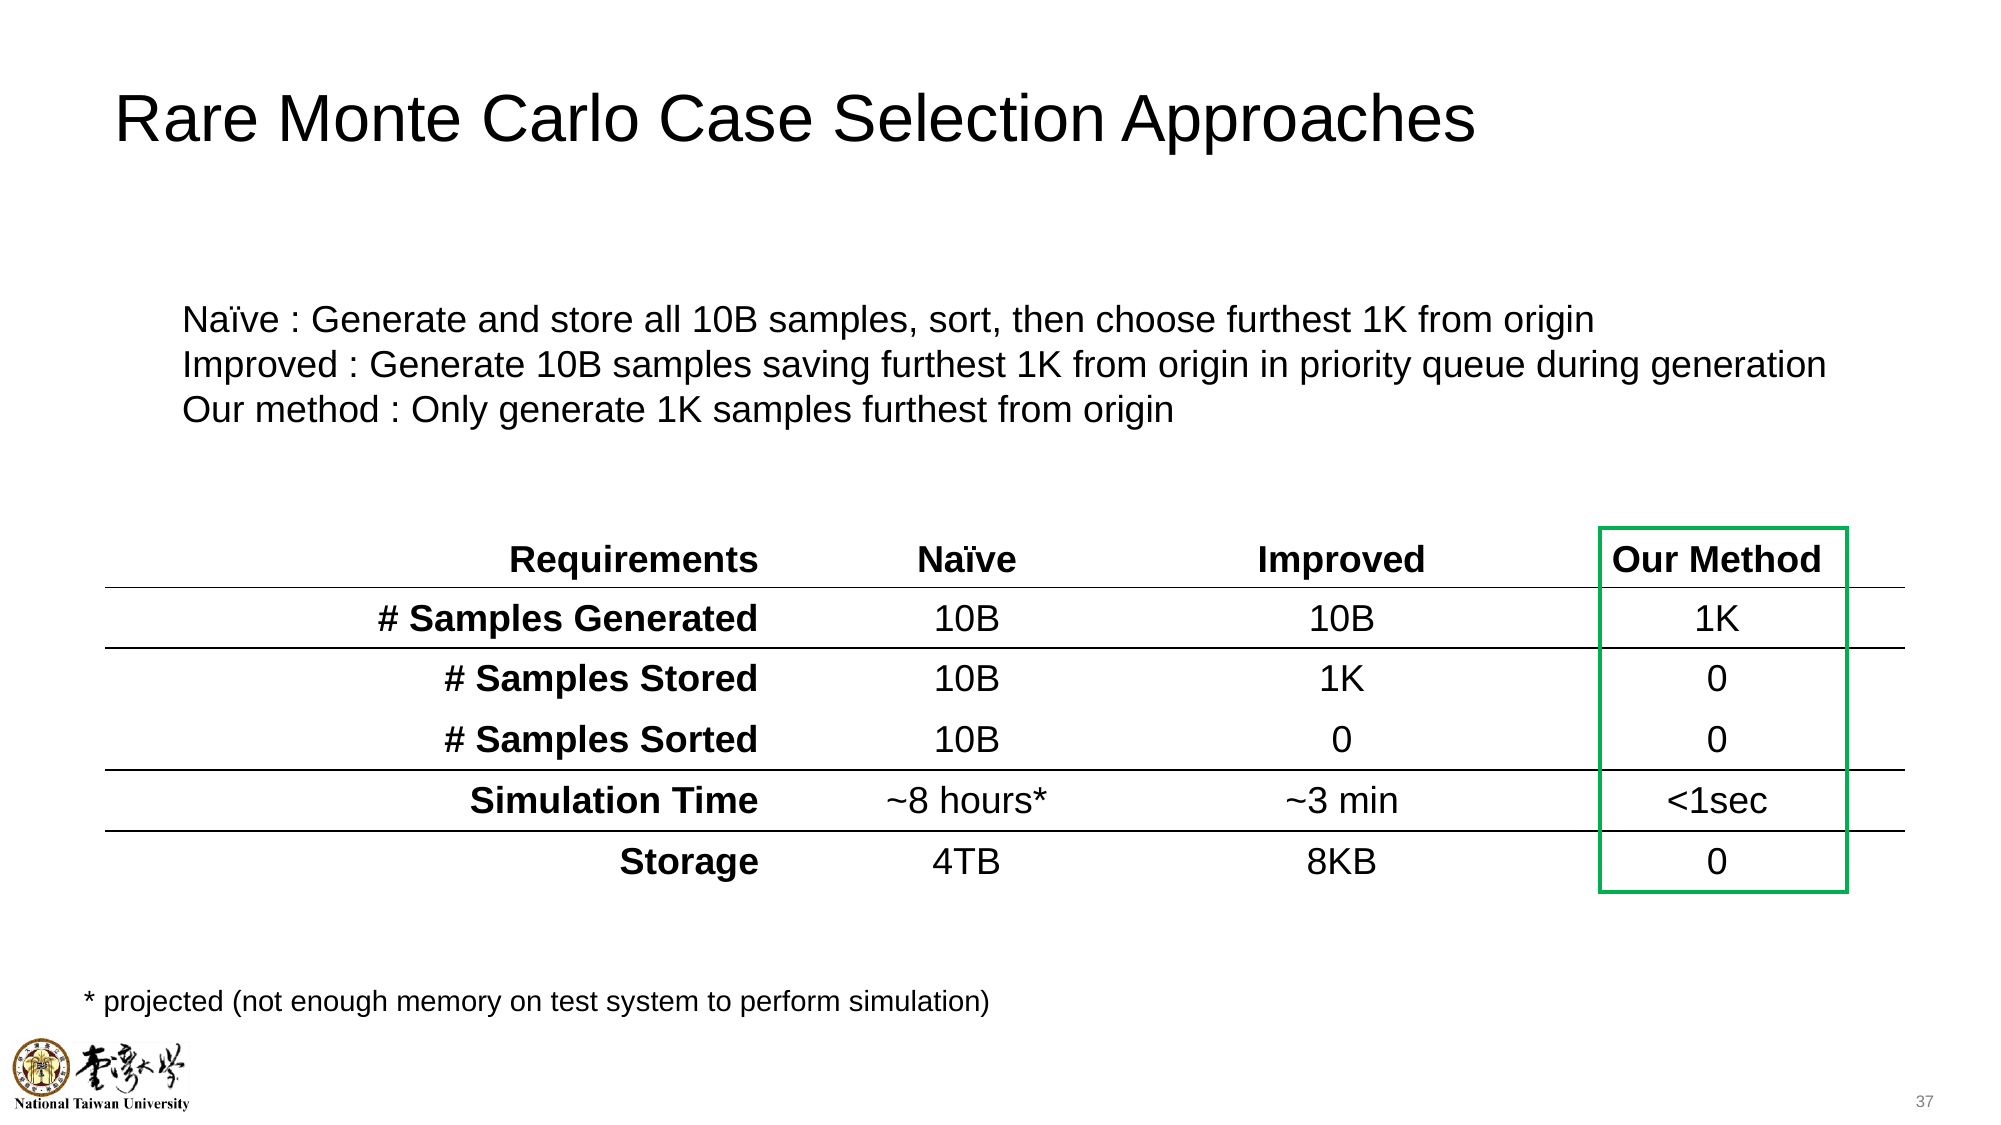

# Rare Monte Carlo Case Selection Approaches
Naïve : Generate and store all 10B samples, sort, then choose furthest 1K from origin
Improved : Generate 10B samples saving furthest 1K from origin in priority queue during generation
Our method : Only generate 1K samples furthest from origin

| Requirements | Naïve | Improved | Our Method |
| --- | --- | --- | --- |
| # Samples Generated | 10B | 10B | 1K |
| # Samples Stored | 10B | 1K | 0 |
| # Samples Sorted | 10B | 0 | 0 |
| Simulation Time | ~8 hours\* | ~3 min | <1sec |
| Storage | 4TB | 8KB | 0 |
* projected (not enough memory on test system to perform simulation)